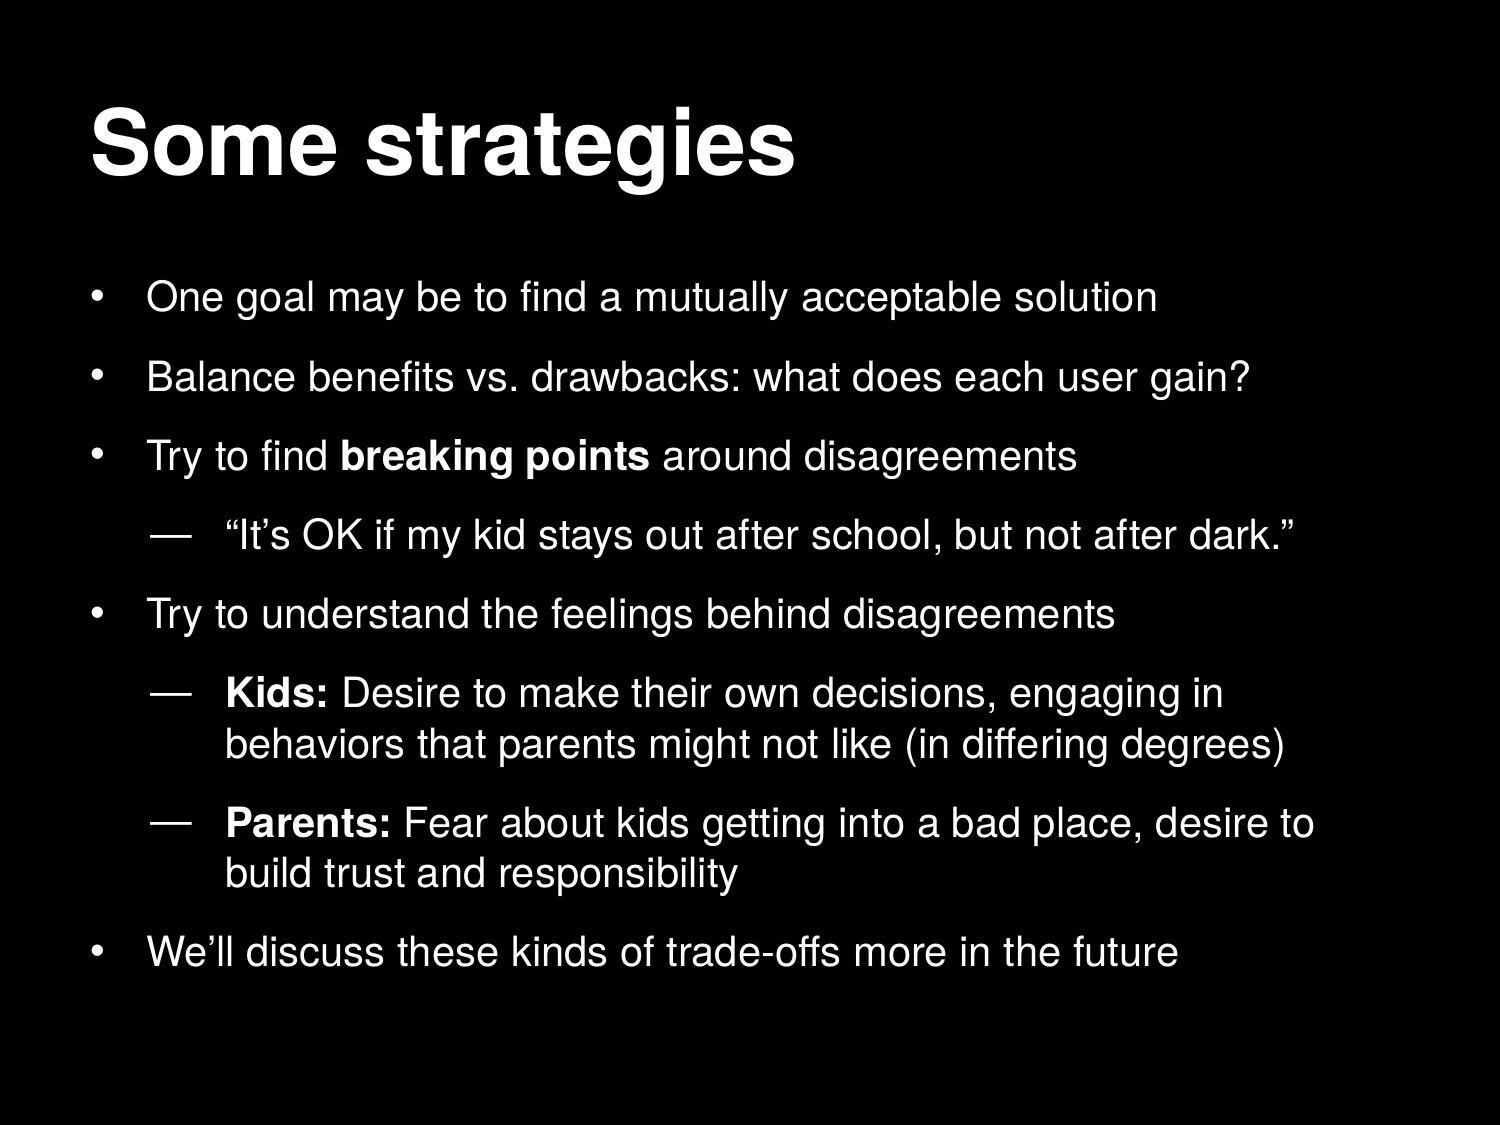

# Some strategies
One goal may be to find a mutually acceptable solution
Balance benefits vs. drawbacks: what does each user gain?
Try to find breaking points around disagreements
“It’s OK if my kid stays out after school, but not after dark.”
Try to understand the feelings behind disagreements
Kids: Desire to make their own decisions, engaging in behaviors that parents might not like (in differing degrees)
Parents: Fear about kids getting into a bad place, desire to build trust and responsibility
We’ll discuss these kinds of trade-offs more in the future